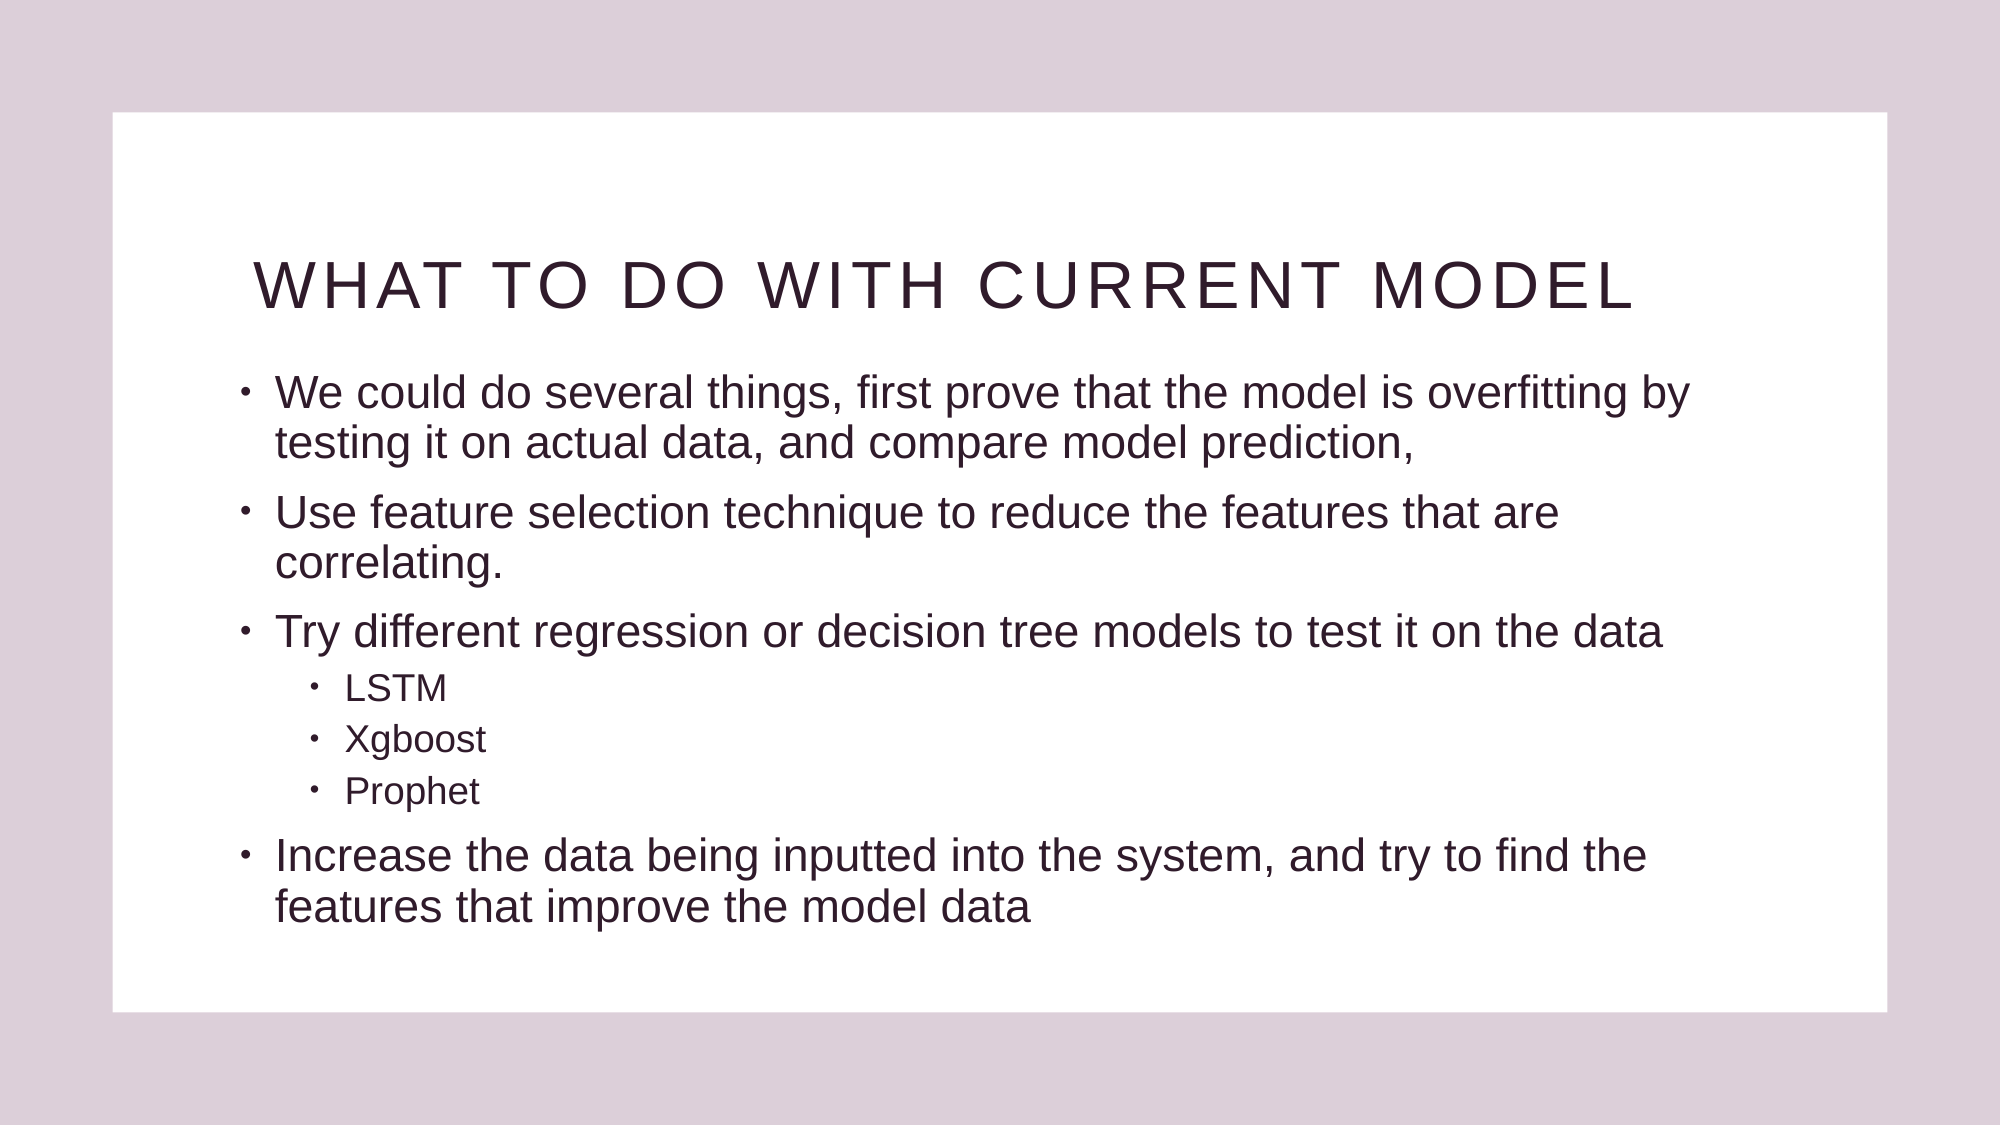

# What to do with current model
We could do several things, first prove that the model is overfitting by testing it on actual data, and compare model prediction,
Use feature selection technique to reduce the features that are correlating.
Try different regression or decision tree models to test it on the data
LSTM
Xgboost
Prophet
Increase the data being inputted into the system, and try to find the features that improve the model data